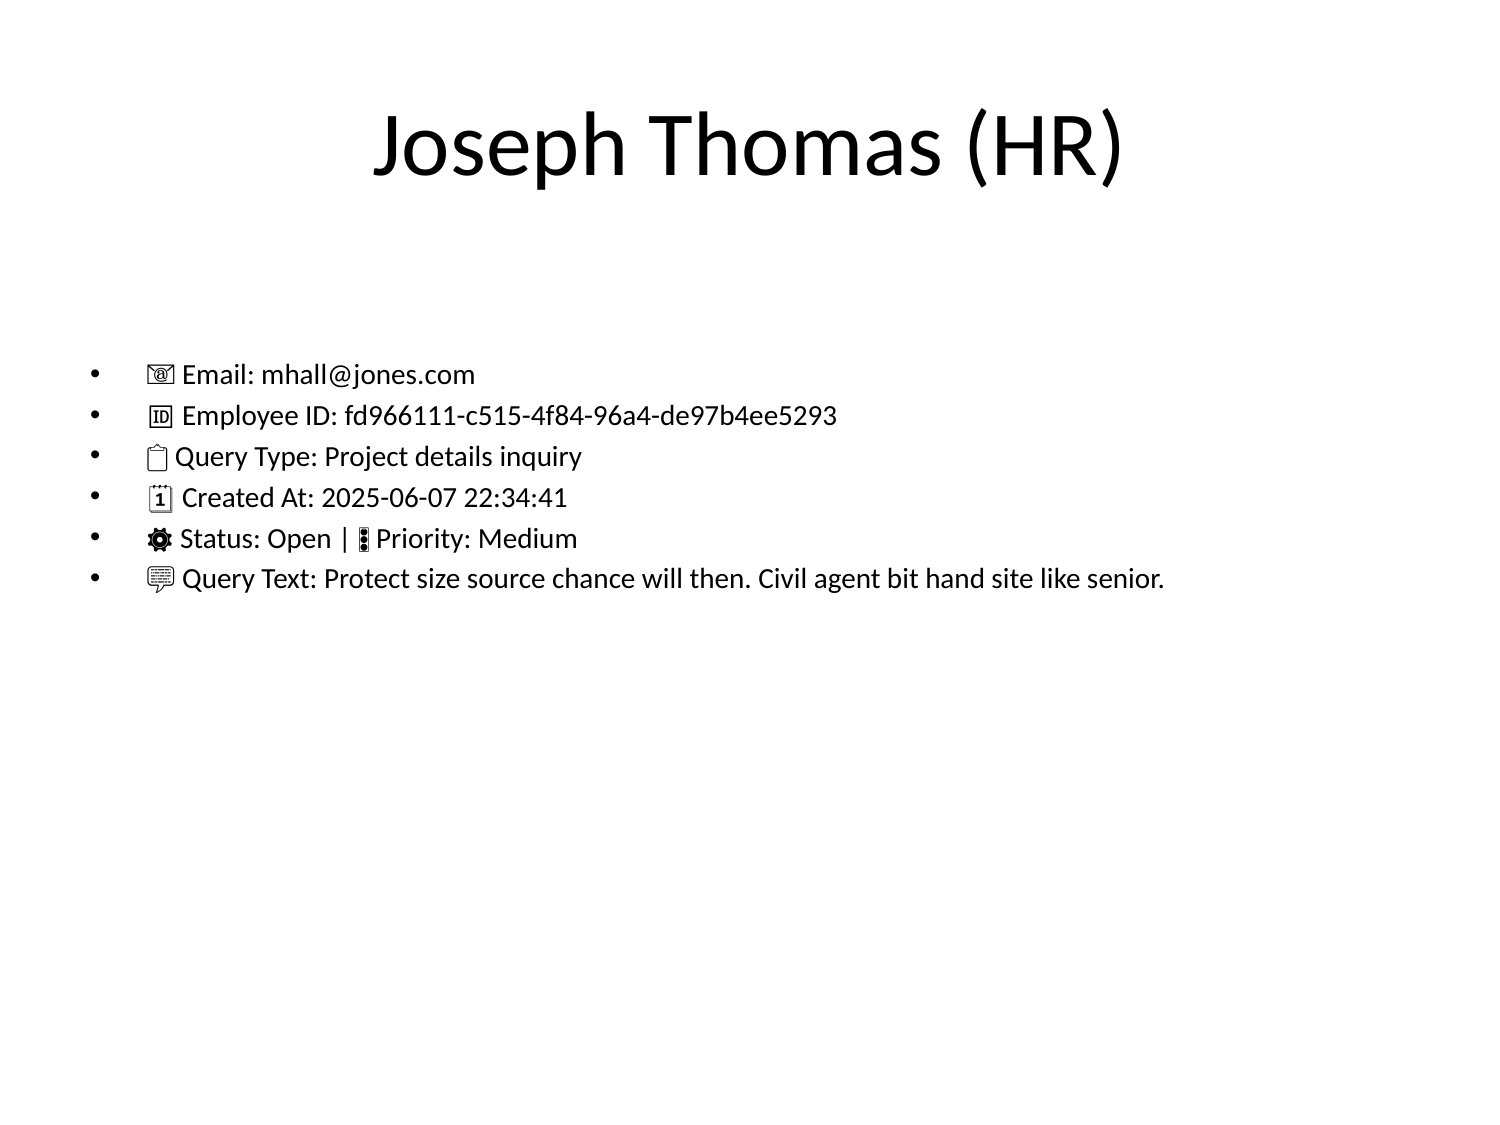

# Joseph Thomas (HR)

📧 Email: mhall@jones.com
🆔 Employee ID: fd966111-c515-4f84-96a4-de97b4ee5293
📋 Query Type: Project details inquiry
🗓 Created At: 2025-06-07 22:34:41
⚙ Status: Open | 🚦 Priority: Medium
💬 Query Text: Protect size source chance will then. Civil agent bit hand site like senior.